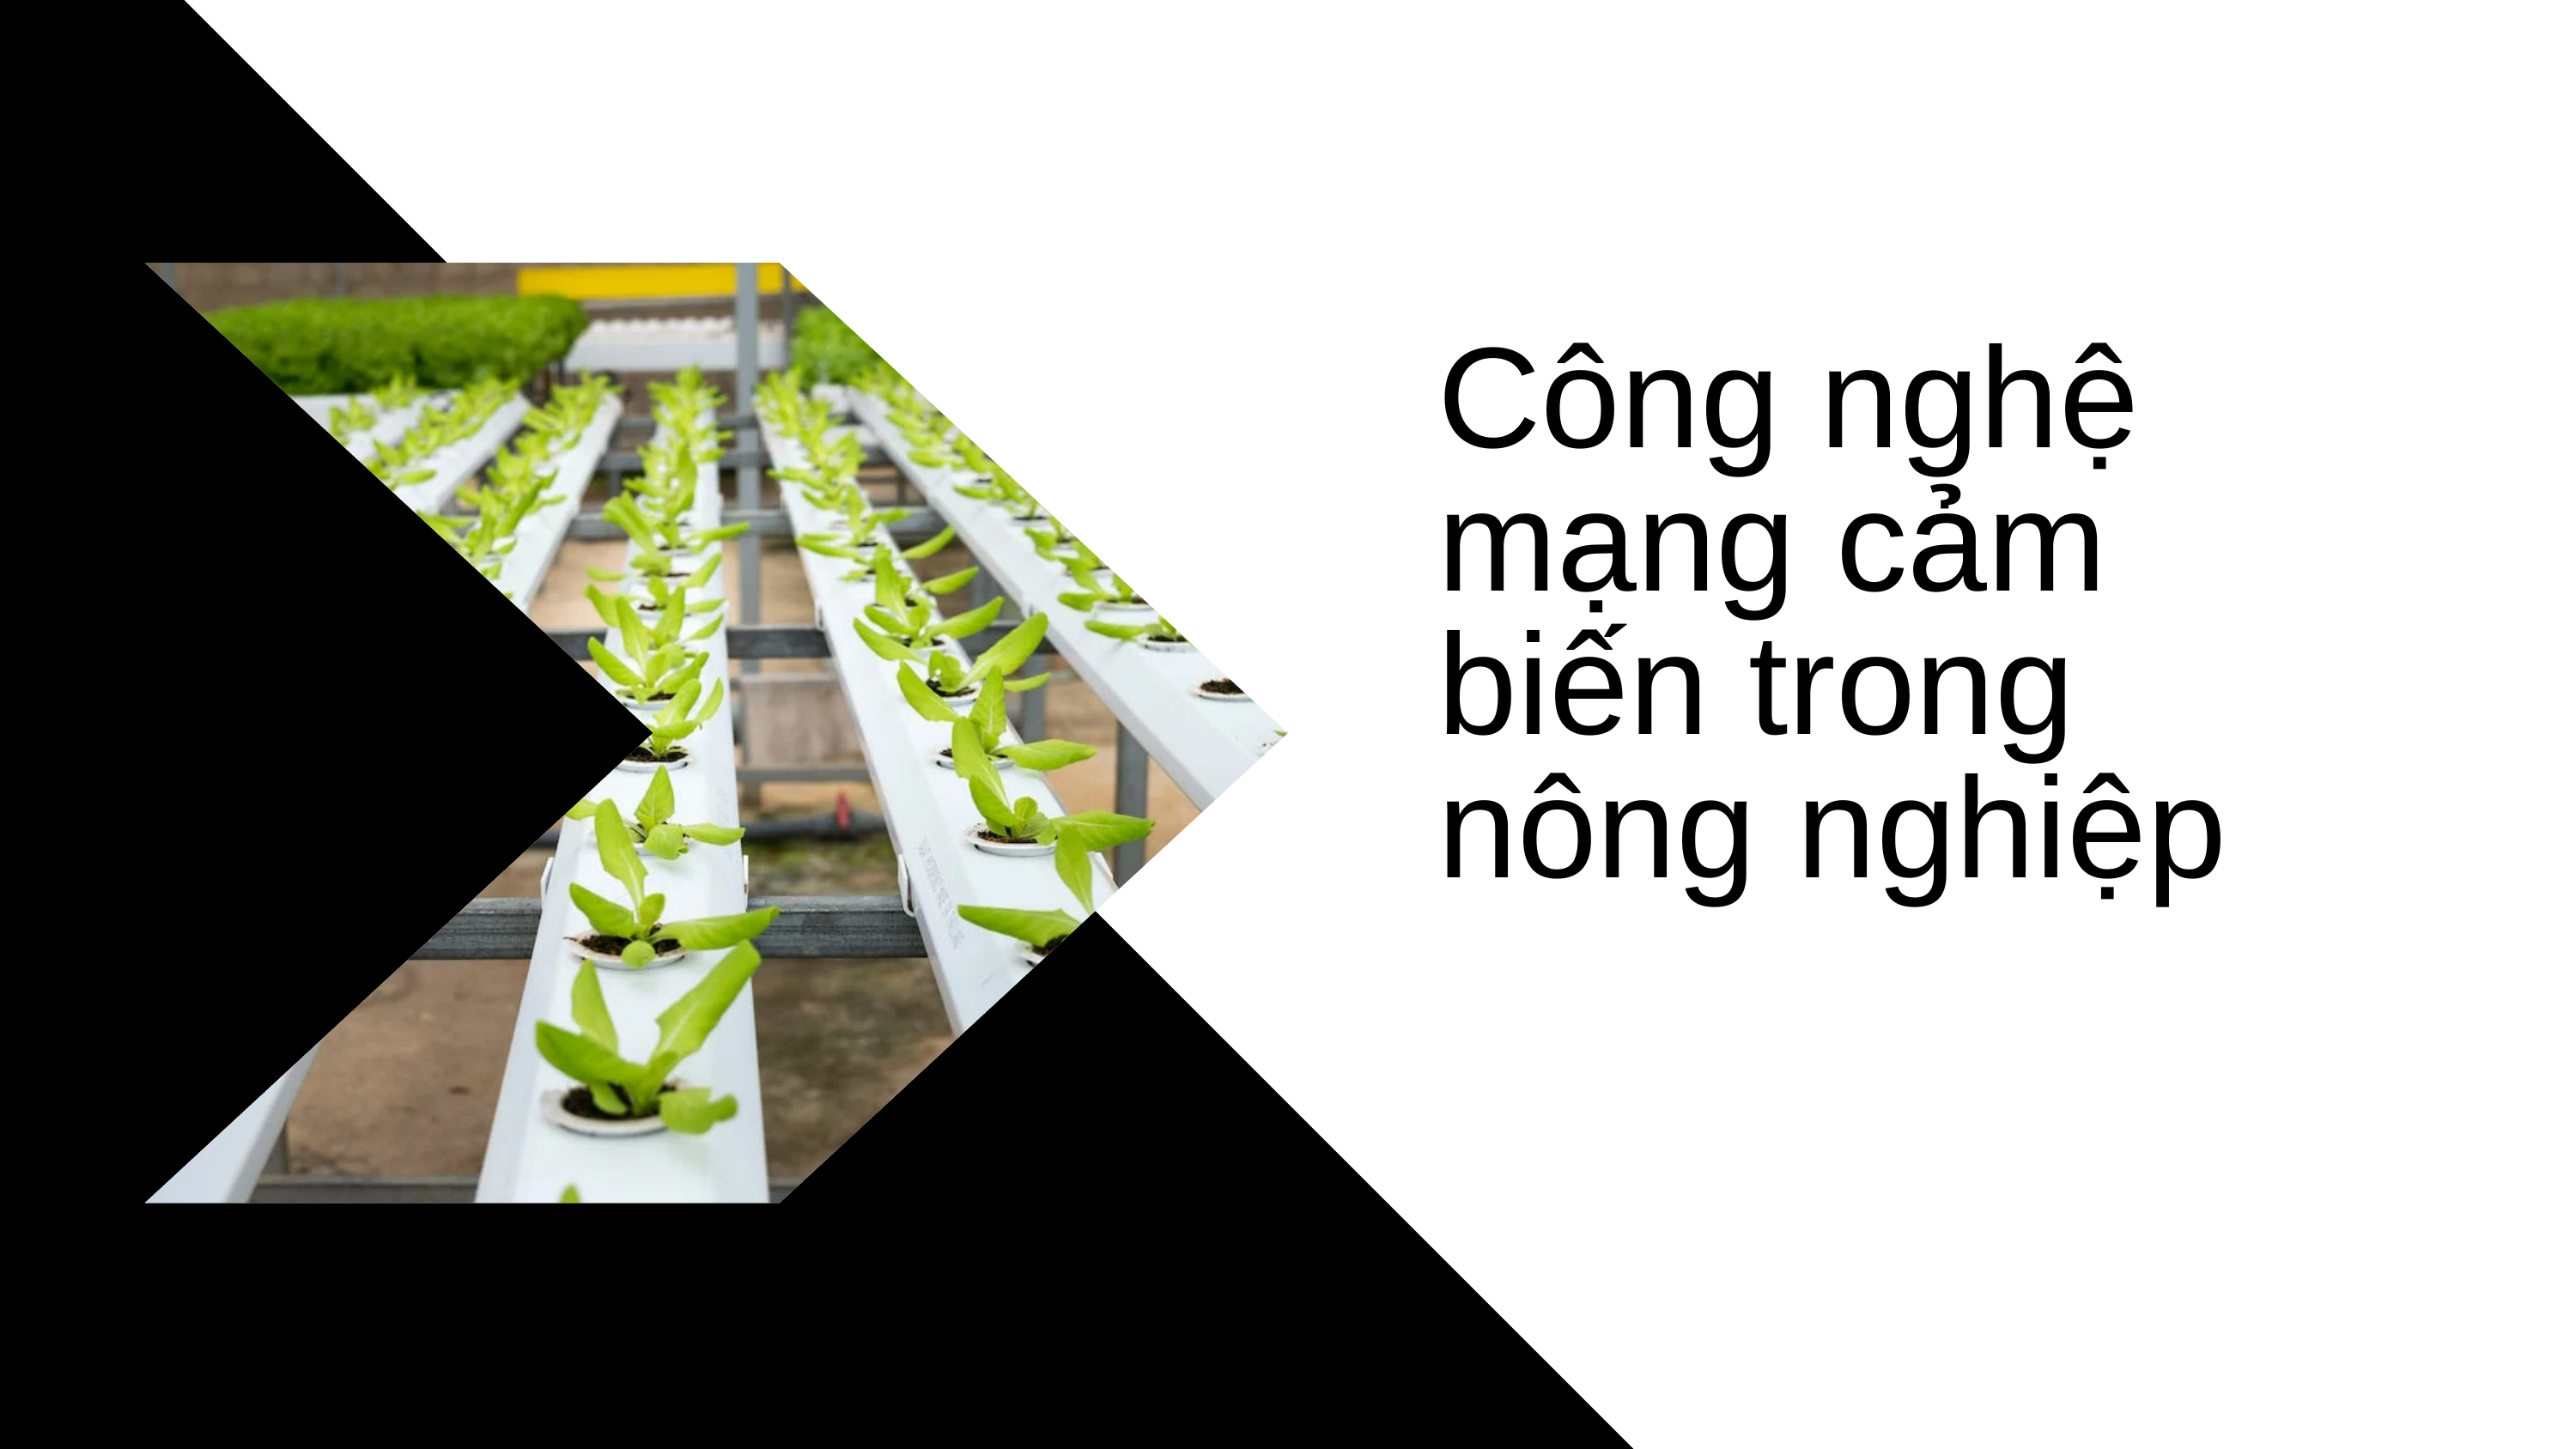

Công nghệ mạng cảm biến trong nông nghiệp